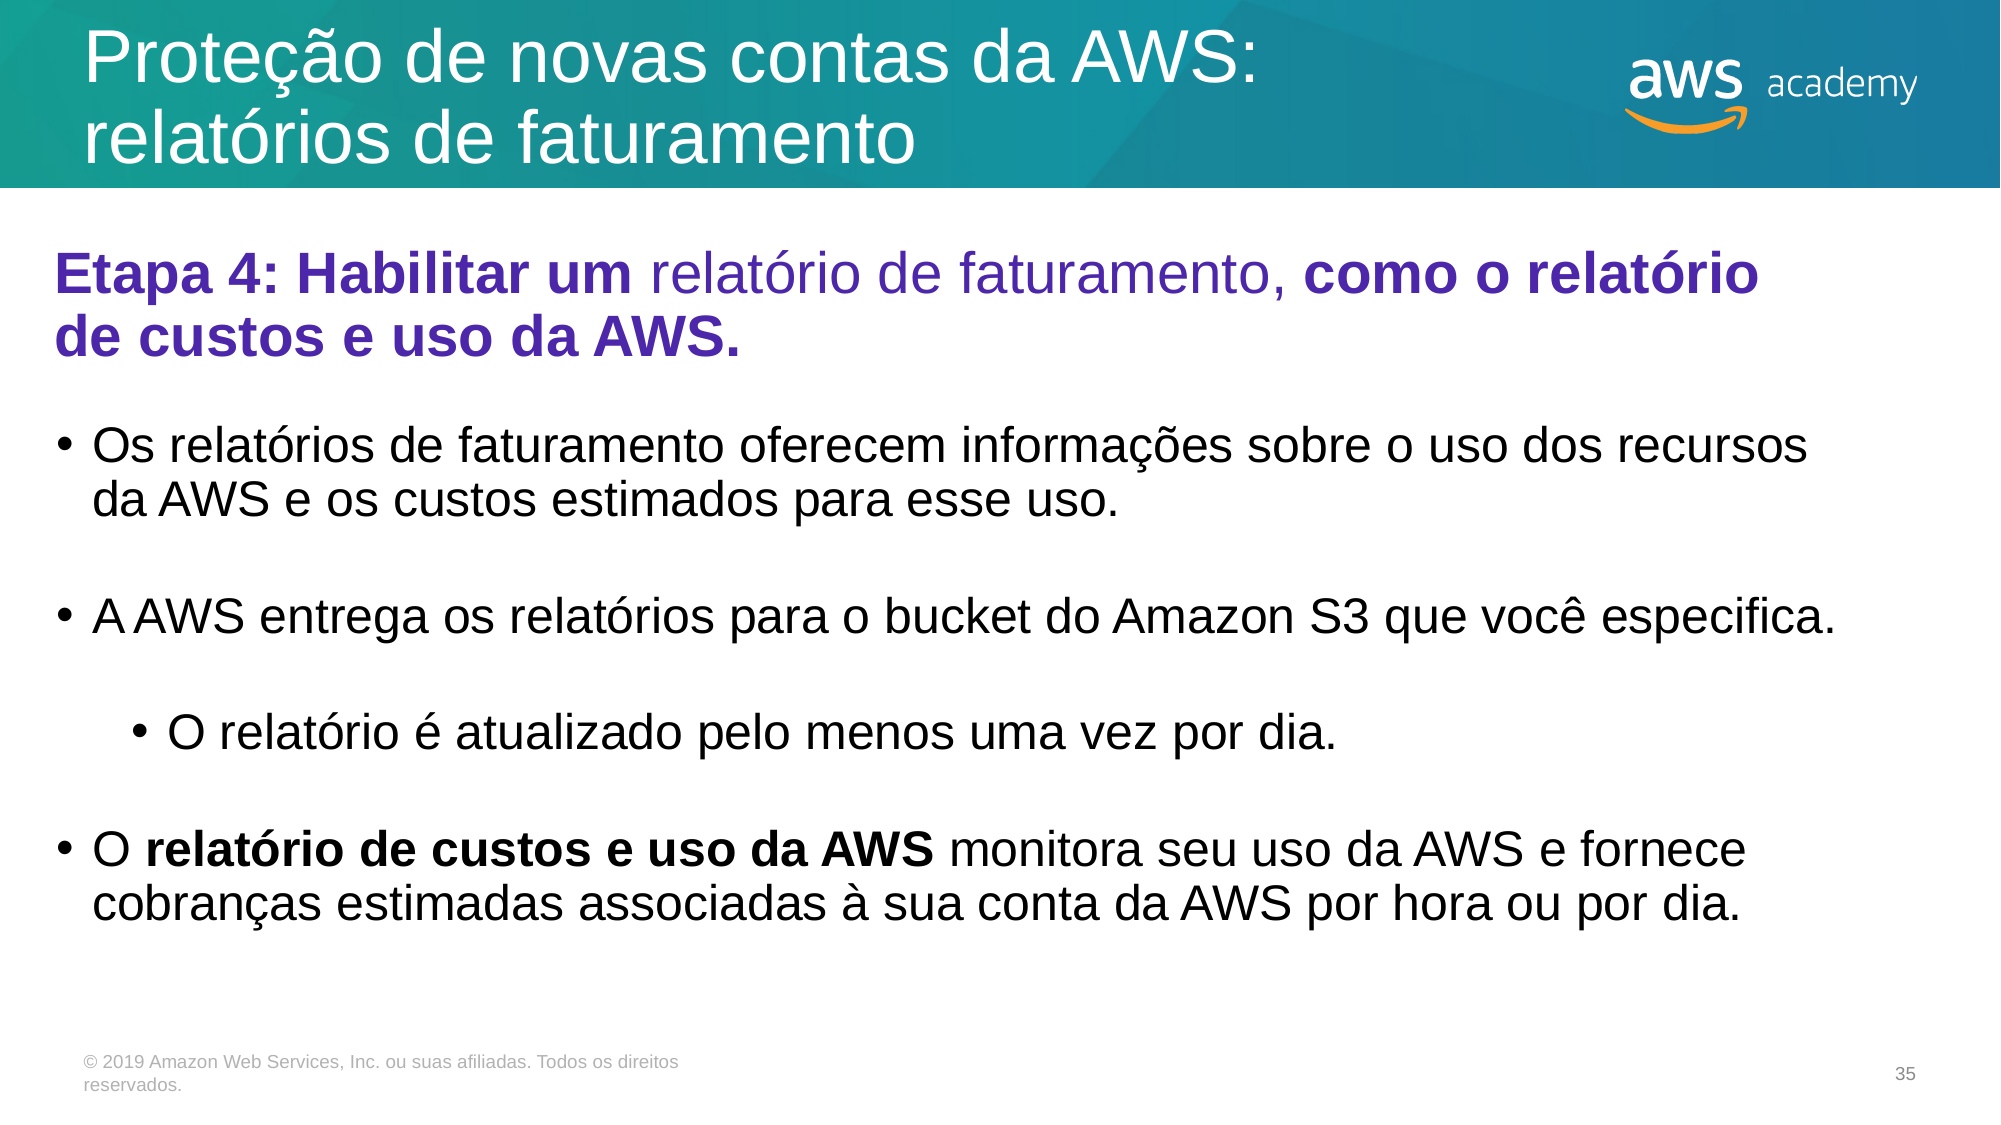

# Proteção de novas contas da AWS: relatórios de faturamento
Etapa 4: Habilitar um relatório de faturamento, como o relatório
de custos e uso da AWS.
Os relatórios de faturamento oferecem informações sobre o uso dos recursos
da AWS e os custos estimados para esse uso.
A AWS entrega os relatórios para o bucket do Amazon S3 que você especifica.
O relatório é atualizado pelo menos uma vez por dia.
O relatório de custos e uso da AWS monitora seu uso da AWS e fornece cobranças estimadas associadas à sua conta da AWS por hora ou por dia.

© 2019 Amazon Web Services, Inc. ou suas afiliadas. Todos os direitos reservados.
35